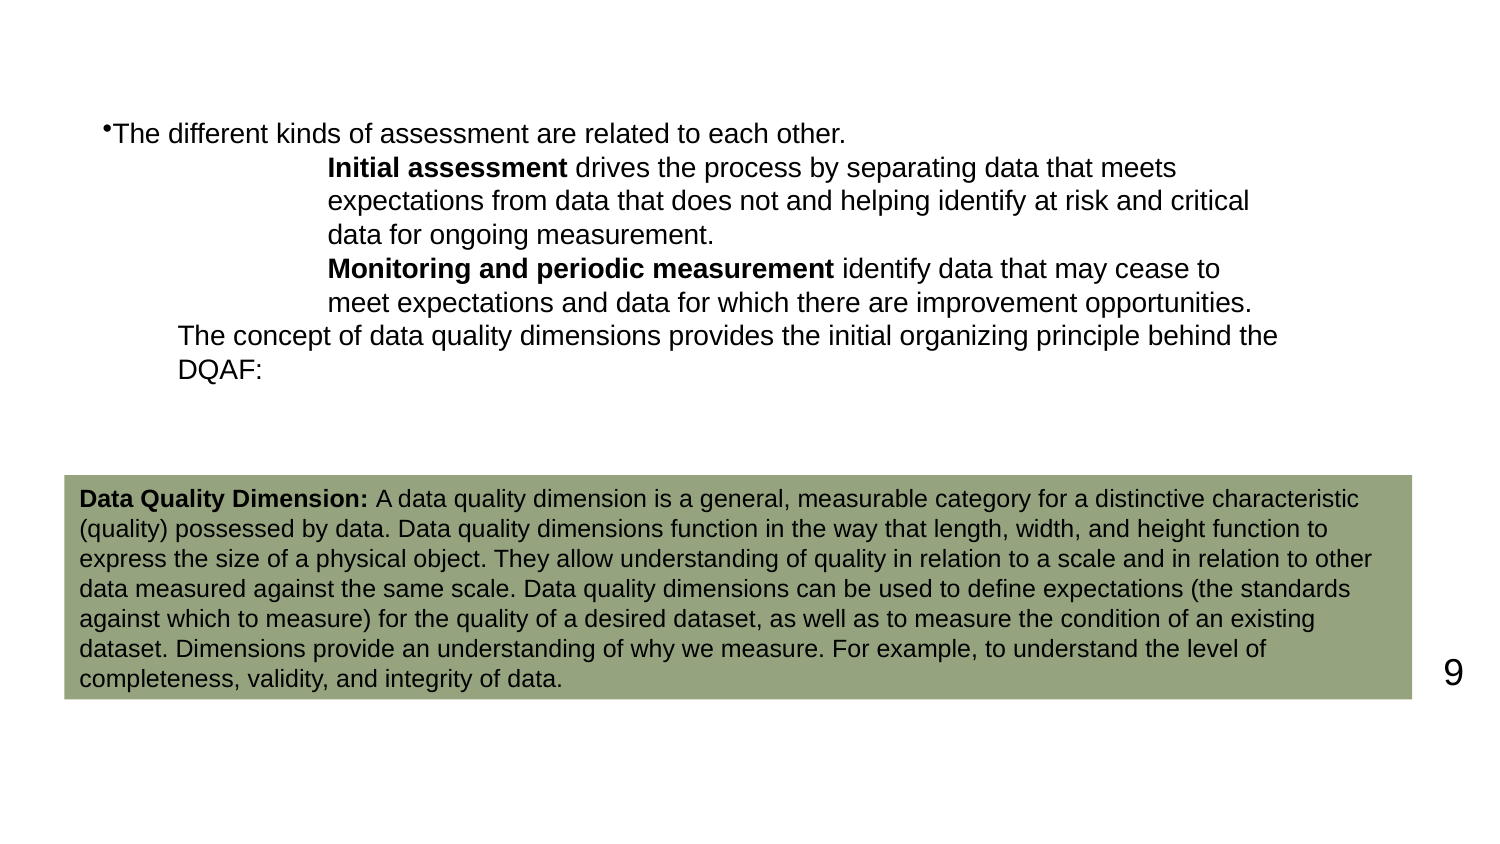

# Using the DQAF

The different kinds of assessment are related to each other.
Initial assessment drives the process by separating data that meets expectations from data that does not and helping identify at risk and critical data for ongoing measurement.
Monitoring and periodic measurement identify data that may cease to meet expectations and data for which there are improvement opportunities.
The concept of data quality dimensions provides the initial organizing principle behind the DQAF:

Data Quality Dimension: A data quality dimension is a general, measurable category for a distinctive characteristic (quality) possessed by data. Data quality dimensions function in the way that length, width, and height function to express the size of a physical object. They allow understanding of quality in relation to a scale and in relation to other data measured against the same scale. Data quality dimensions can be used to define expectations (the standards against which to measure) for the quality of a desired dataset, as well as to measure the condition of an existing dataset. Dimensions provide an understanding of why we measure. For example, to understand the level of completeness, validity, and integrity of data.
9